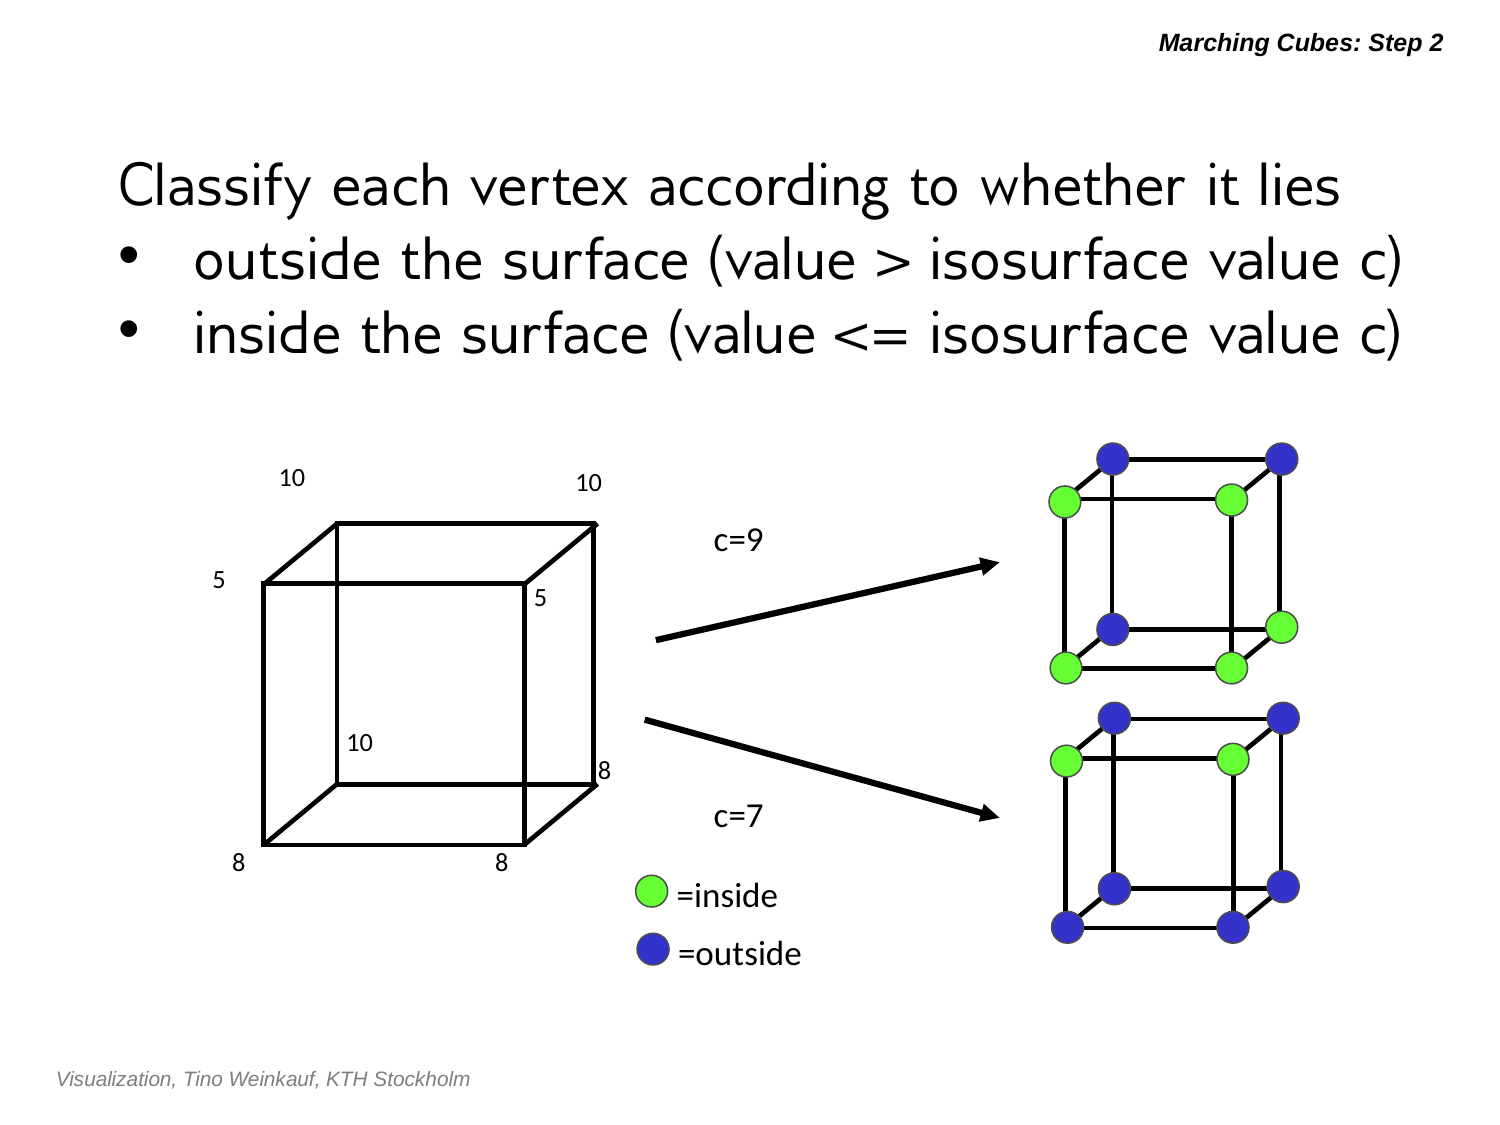

# Marching Cubes: Step 2
Classify each vertex according to whether it lies
outside the surface (value > isosurface value c)
inside the surface (value <= isosurface value c)

10
10

c=9

5

5

10

8
c=7
8
8

=inside

=outside